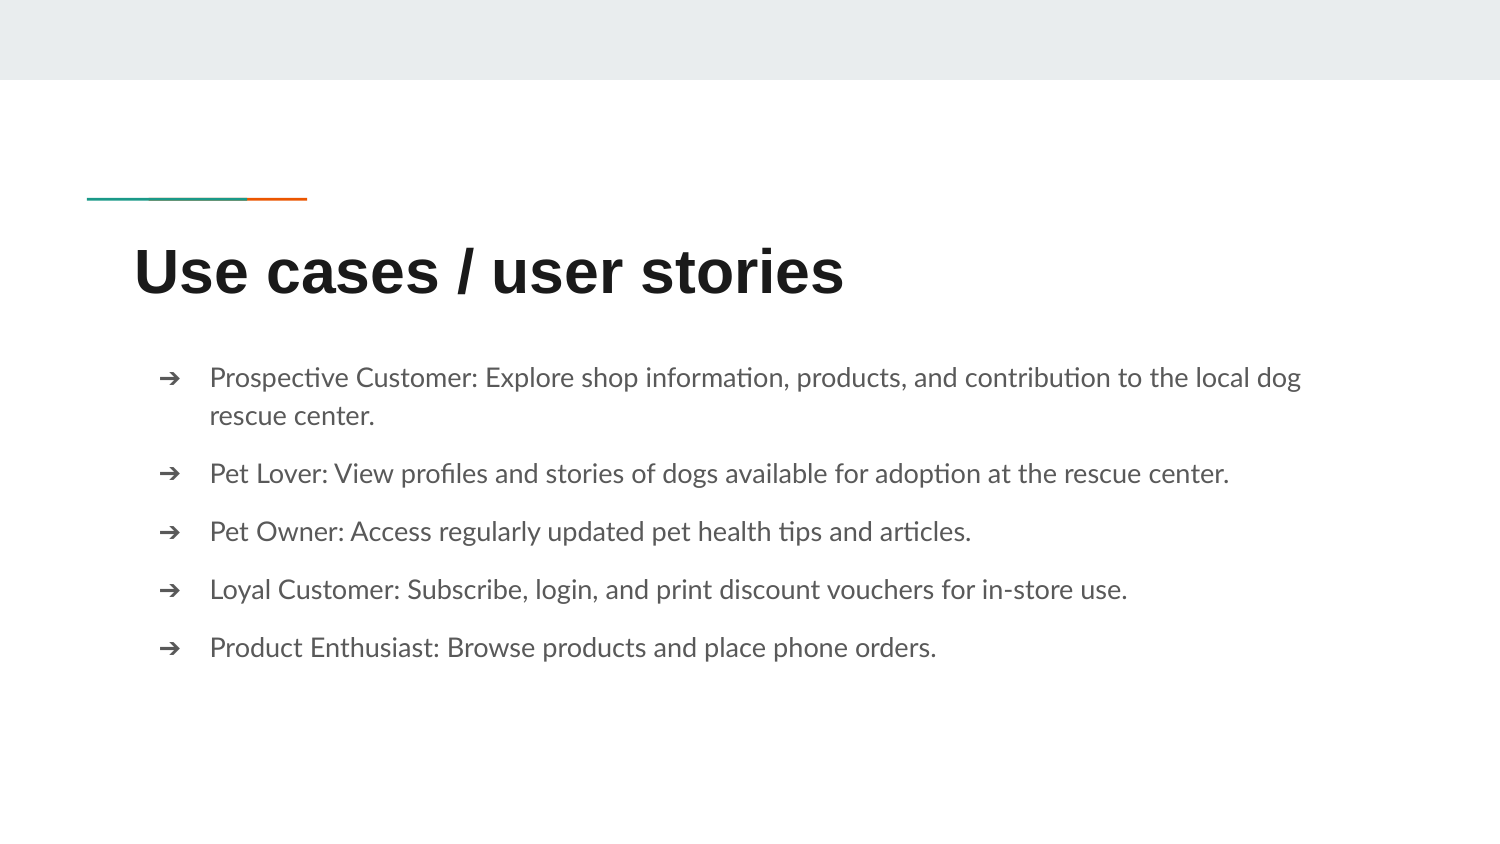

# Use cases / user stories
Prospective Customer: Explore shop information, products, and contribution to the local dog rescue center.
Pet Lover: View profiles and stories of dogs available for adoption at the rescue center.
Pet Owner: Access regularly updated pet health tips and articles.
Loyal Customer: Subscribe, login, and print discount vouchers for in-store use.
Product Enthusiast: Browse products and place phone orders.